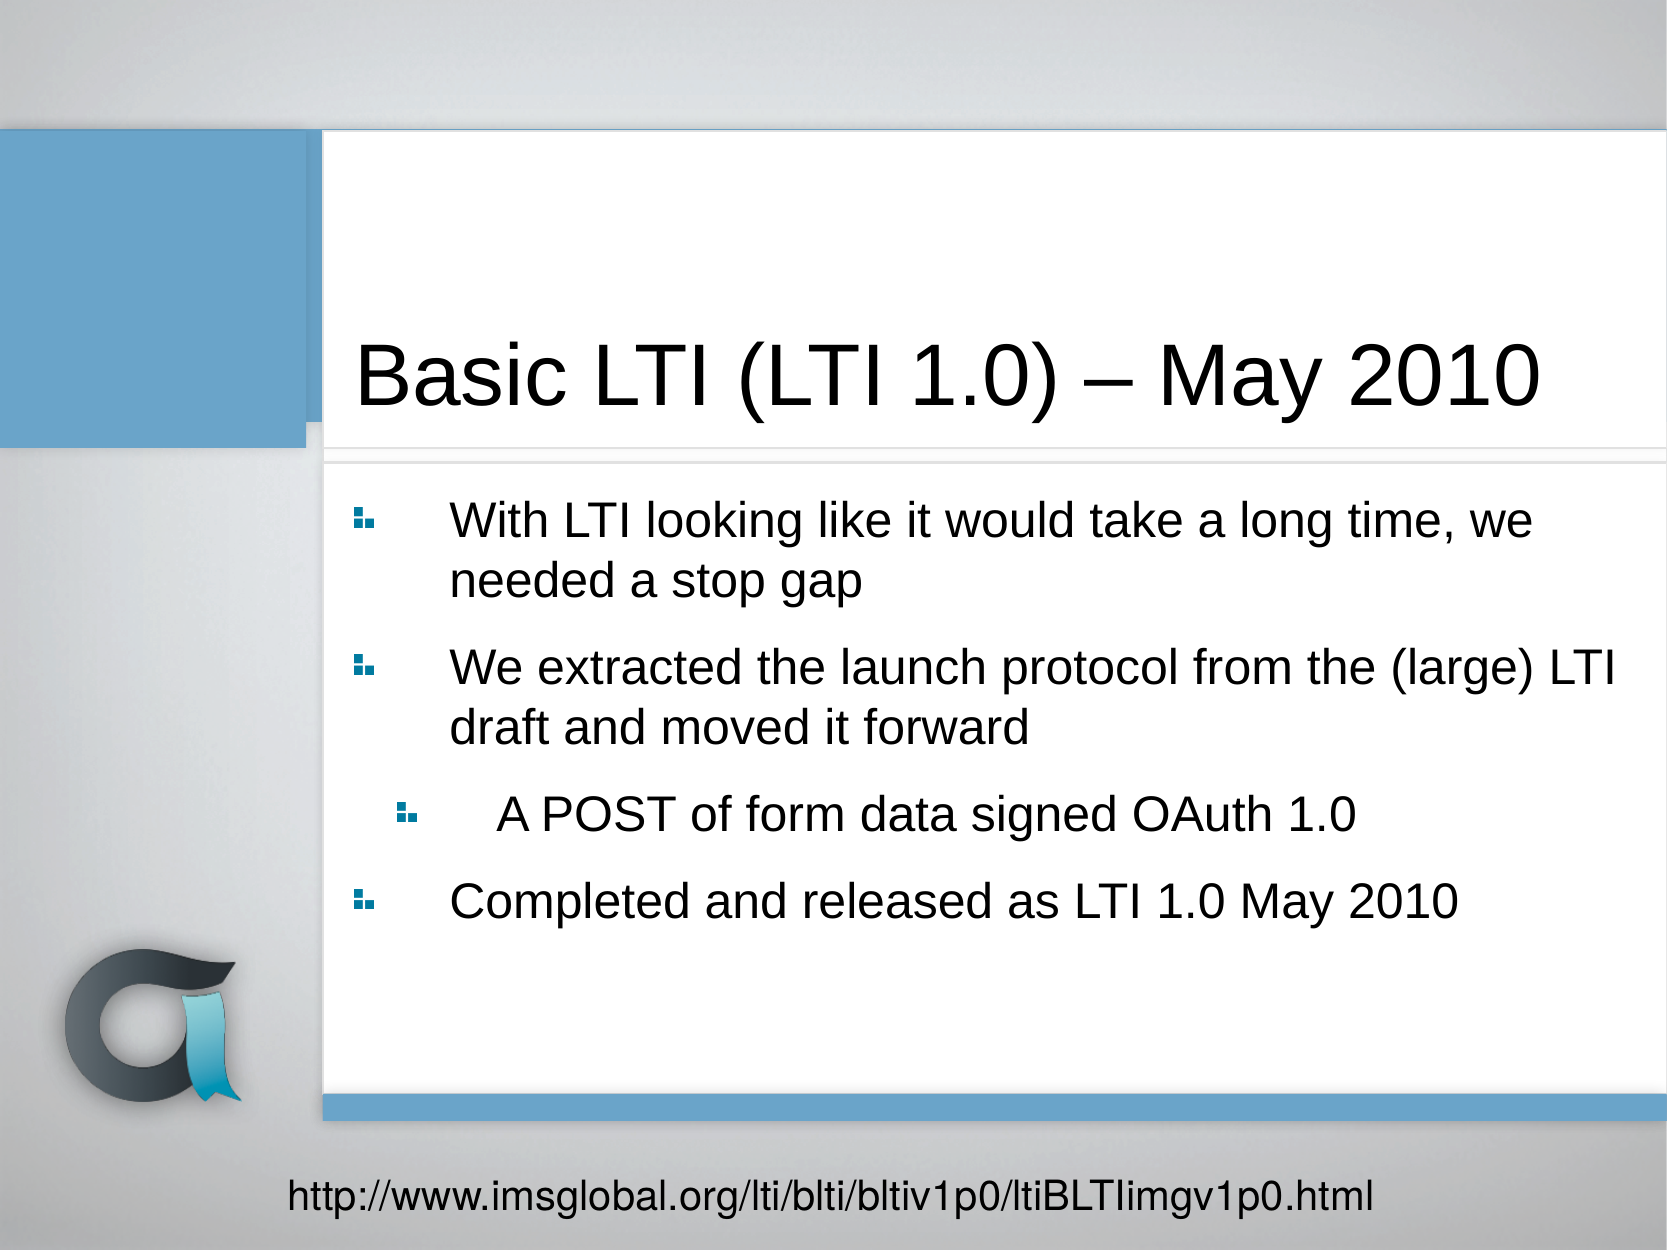

# Basic LTI (LTI 1.0) – May 2010
With LTI looking like it would take a long time, we needed a stop gap
We extracted the launch protocol from the (large) LTI draft and moved it forward
A POST of form data signed OAuth 1.0
Completed and released as LTI 1.0 May 2010
http://www.imsglobal.org/lti/blti/bltiv1p0/ltiBLTIimgv1p0.html